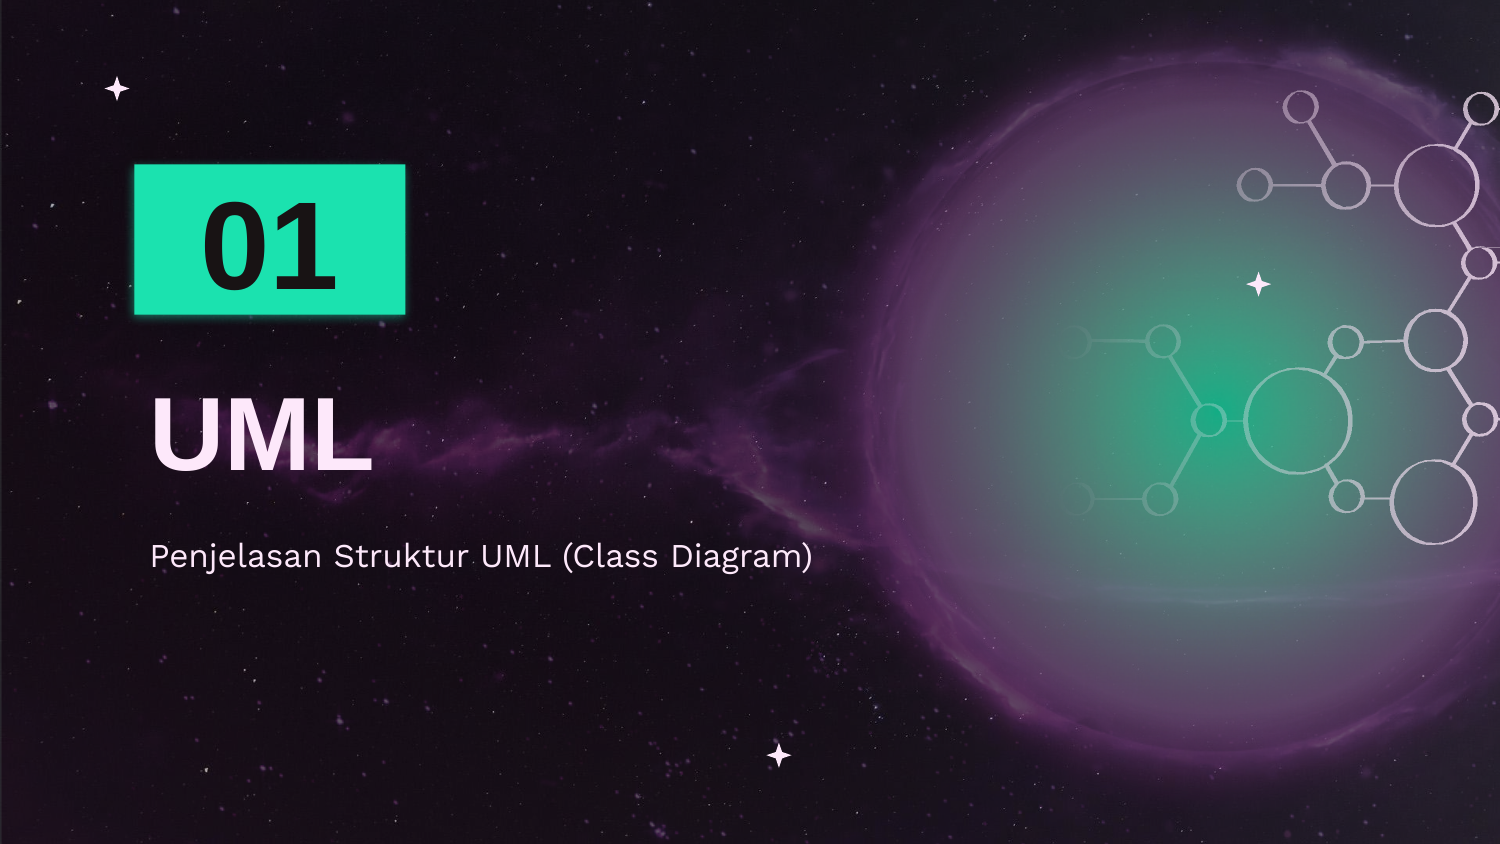

01
# UML
Penjelasan Struktur UML (Class Diagram)